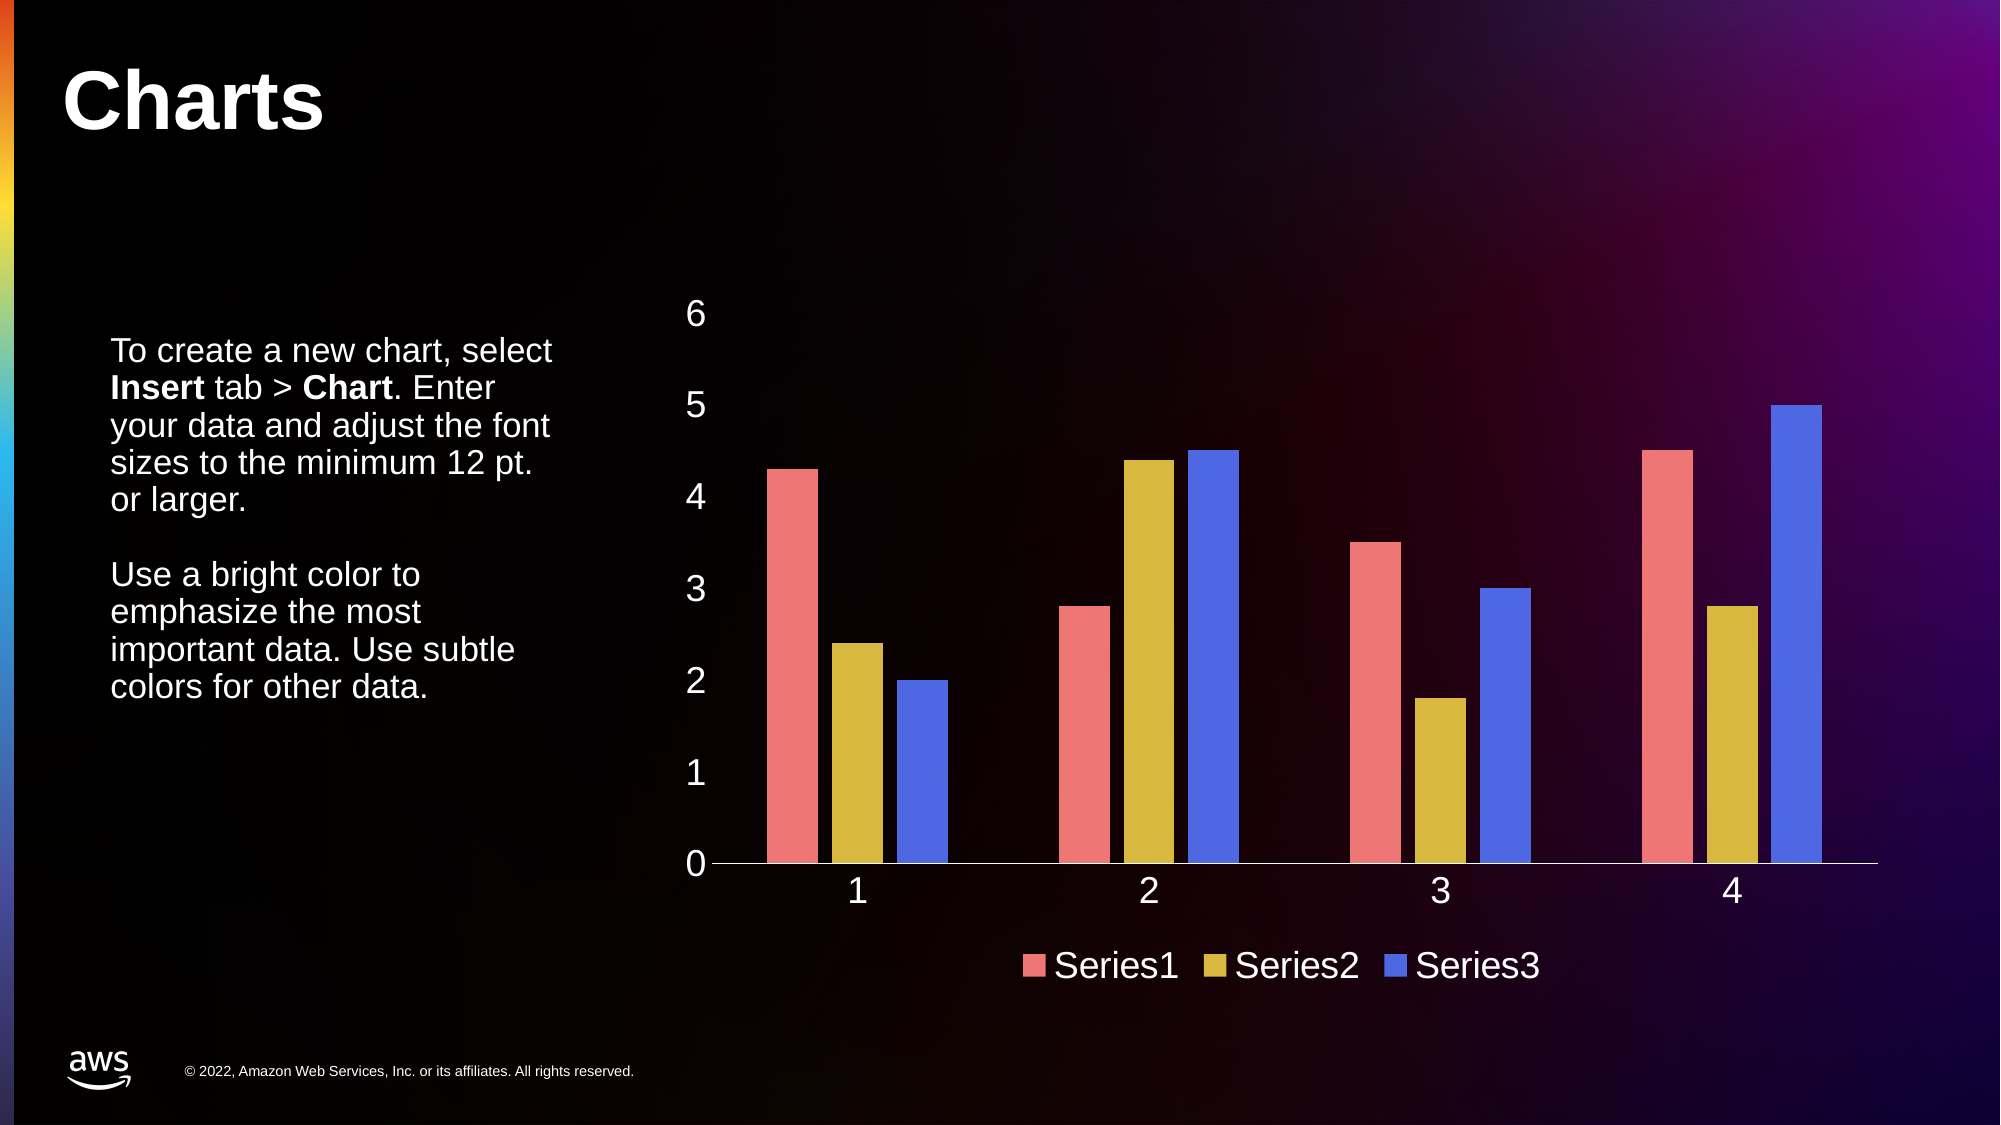

# Charts

### Chart

| Category |  |  |  |
|---|---|---|---|
To create a new chart, select Insert tab > Chart. Enter your data and adjust the font sizes to the minimum 12 pt. or larger.

Use a bright color to emphasize the most important data. Use subtle colors for other data.